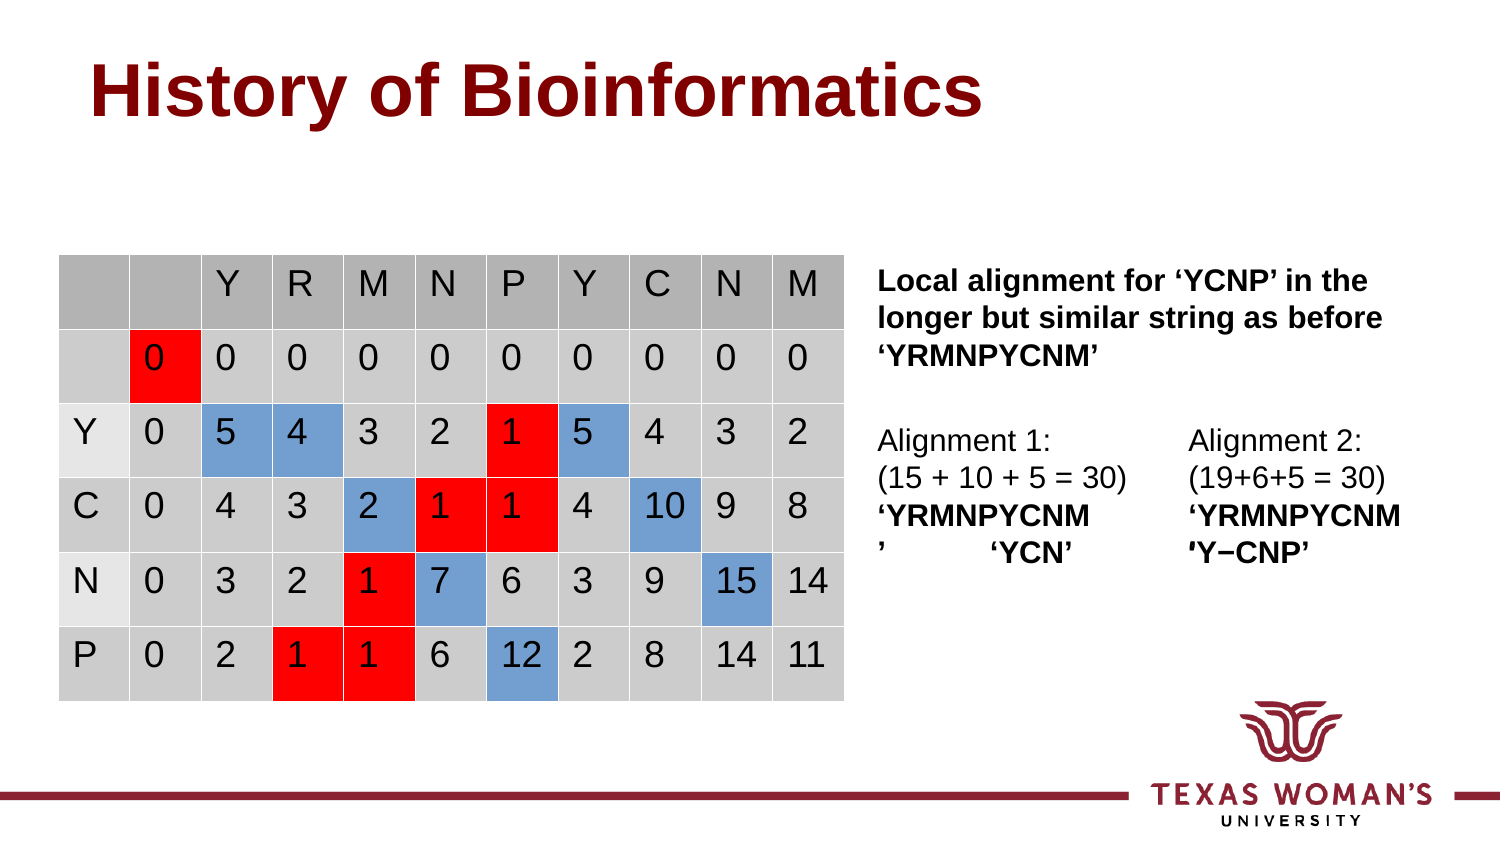

# History of Bioinformatics
Local alignment for ‘YCNP’ in the longer but similar string as before ‘YRMNPYCNM’
|  |  | Y | R | M | N | P | Y | C | N | M |
| --- | --- | --- | --- | --- | --- | --- | --- | --- | --- | --- |
|  | 0 | 0 | 0 | 0 | 0 | 0 | 0 | 0 | 0 | 0 |
| Y | 0 | 5 | 4 | 3 | 2 | 1 | 5 | 4 | 3 | 2 |
| C | 0 | 4 | 3 | 2 | 1 | 1 | 4 | 10 | 9 | 8 |
| N | 0 | 3 | 2 | 1 | 7 | 6 | 3 | 9 | 15 | 14 |
| P | 0 | 2 | 1 | 1 | 6 | 12 | 2 | 8 | 14 | 11 |
Alignment 1:
(15 + 10 + 5 = 30)
Alignment 2:
(19+6+5 = 30)
‘YRMNPYCNM’
‘YRMNPYCNM’
‘YCN’
‘Y−CNP’